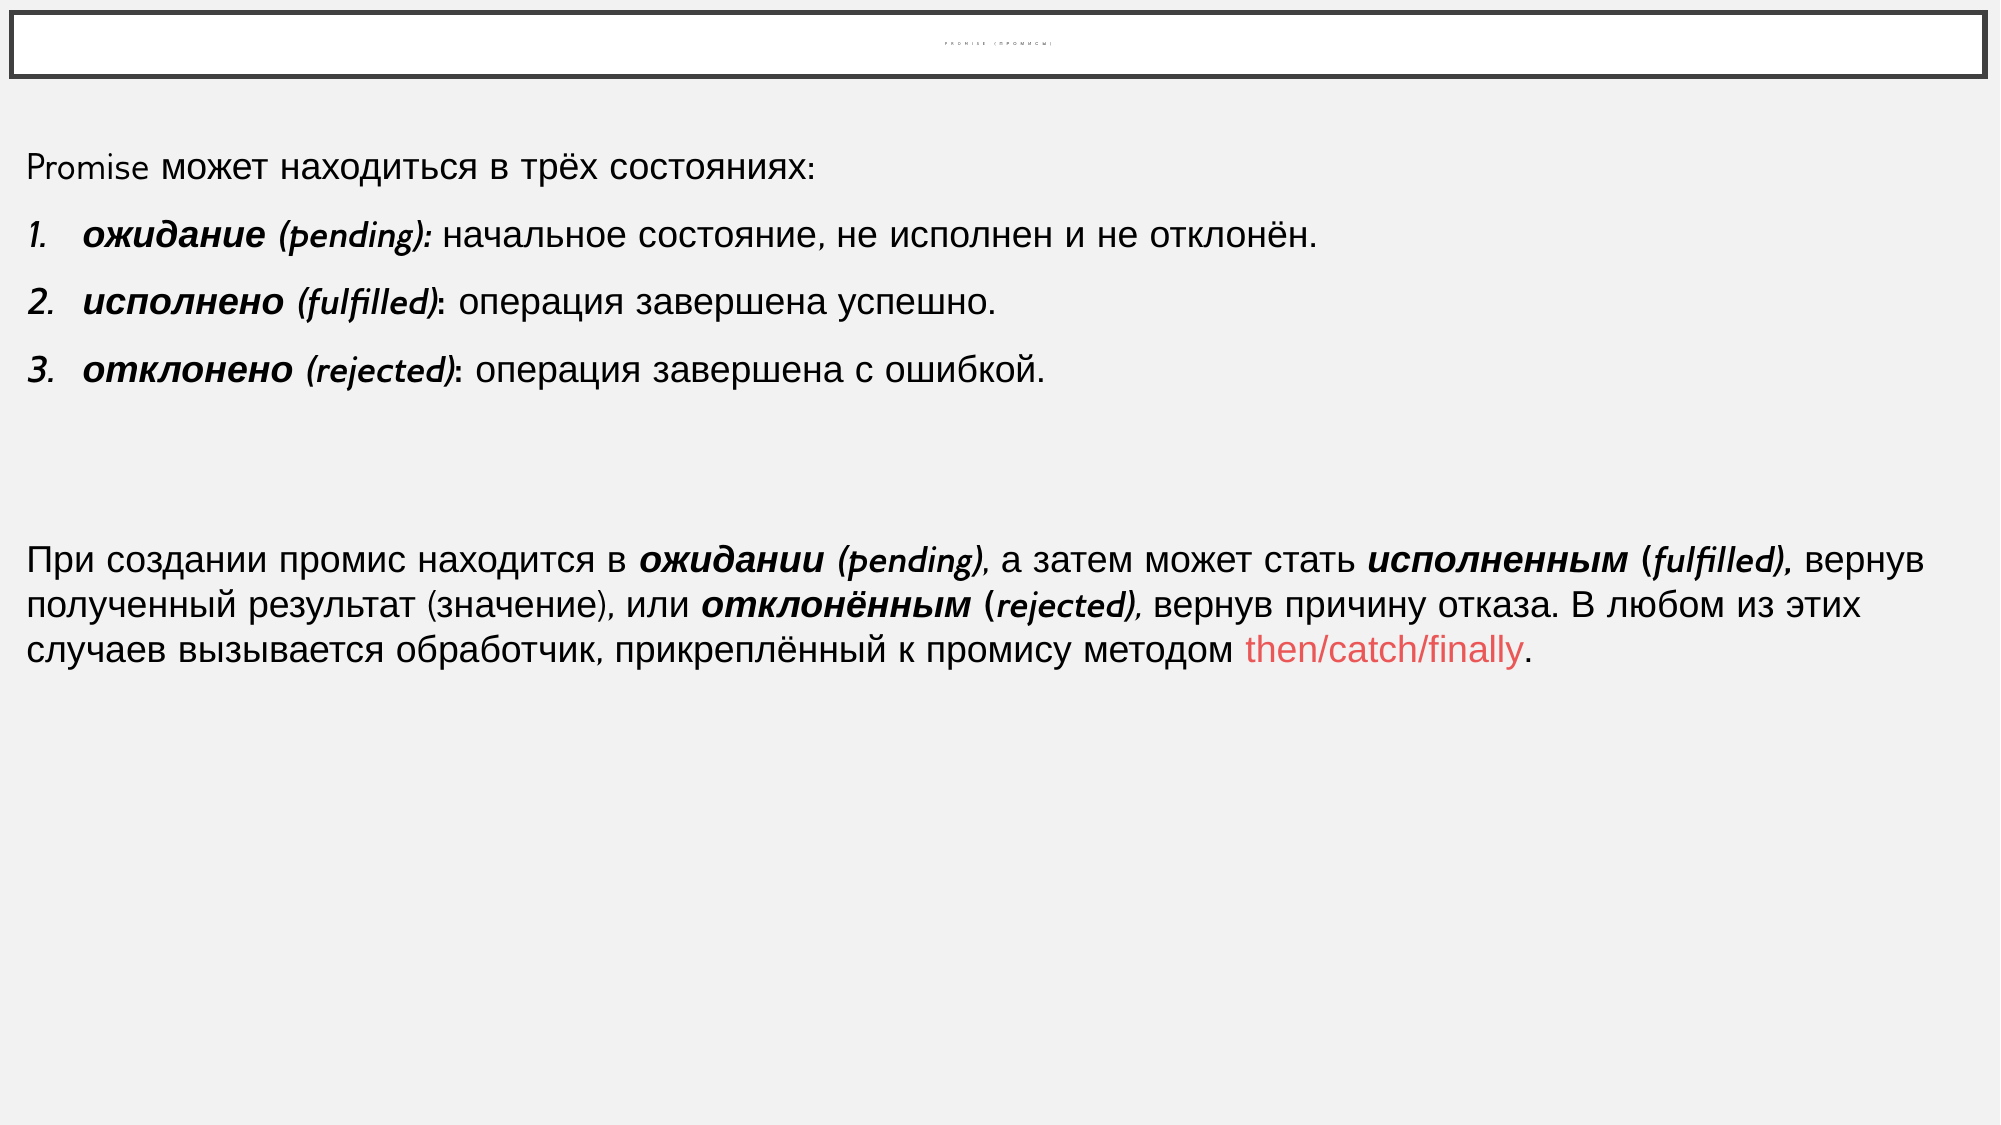

# Promise (Промисы)
Promise может находиться в трёх состояниях:
ожидание (pending): начальное состояние, не исполнен и не отклонён.
исполнено (fulfilled): операция завершена успешно.
отклонено (rejected): операция завершена с ошибкой.

При создании промис находится в ожидании (pending), а затем может стать исполненным (fulfilled), вернув полученный результат (значение), или отклонённым (rejected), вернув причину отказа. В любом из этих случаев вызывается обработчик, прикреплённый к промису методом then/catch/finally.